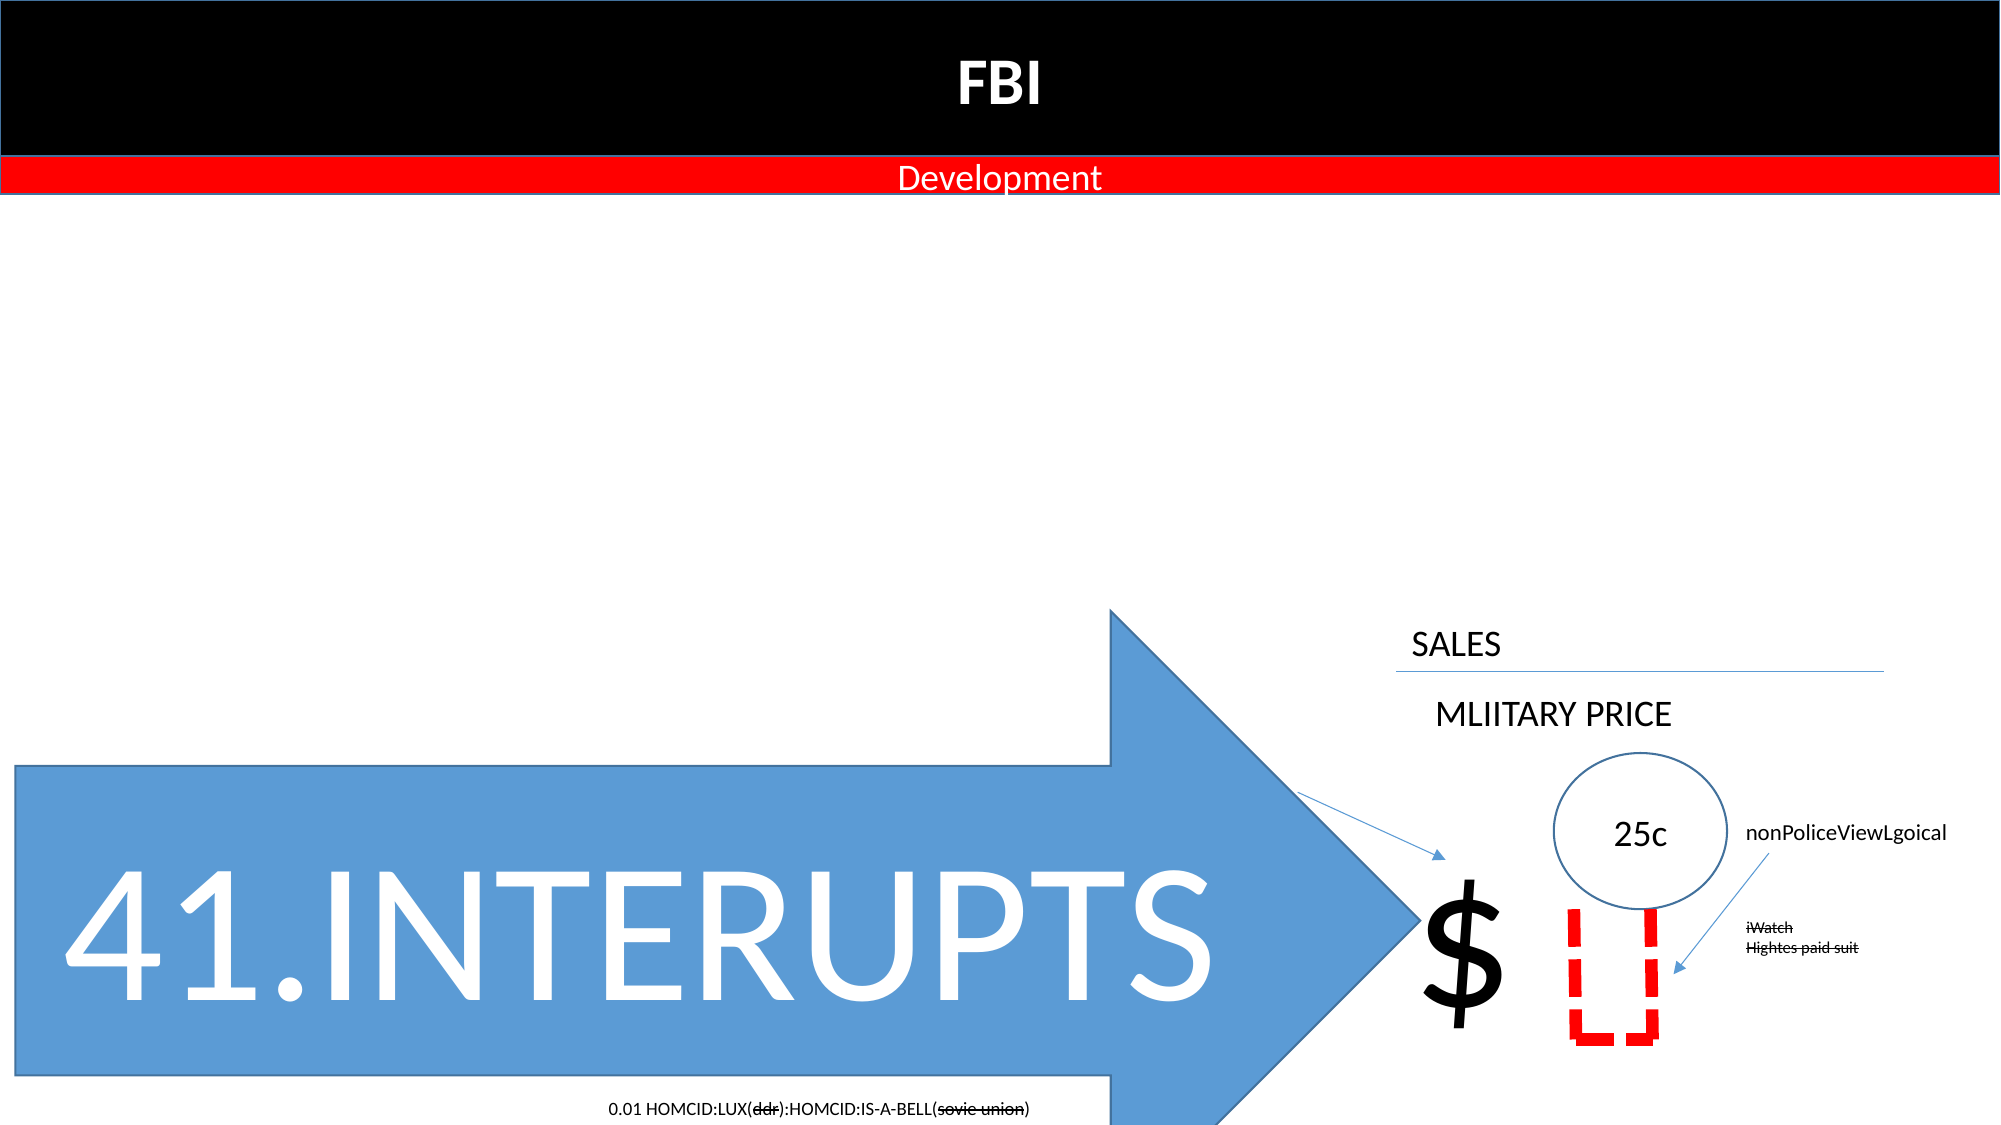

FBI
Development
41.INTERUPTS
SALES
MLIITARY PRICE
25c
$
nonPoliceViewLgoical
iWatch
Hightes paid suit
0.01 HOMCID:LUX(ddr):HOMCID:IS-A-BELL(sovie union)